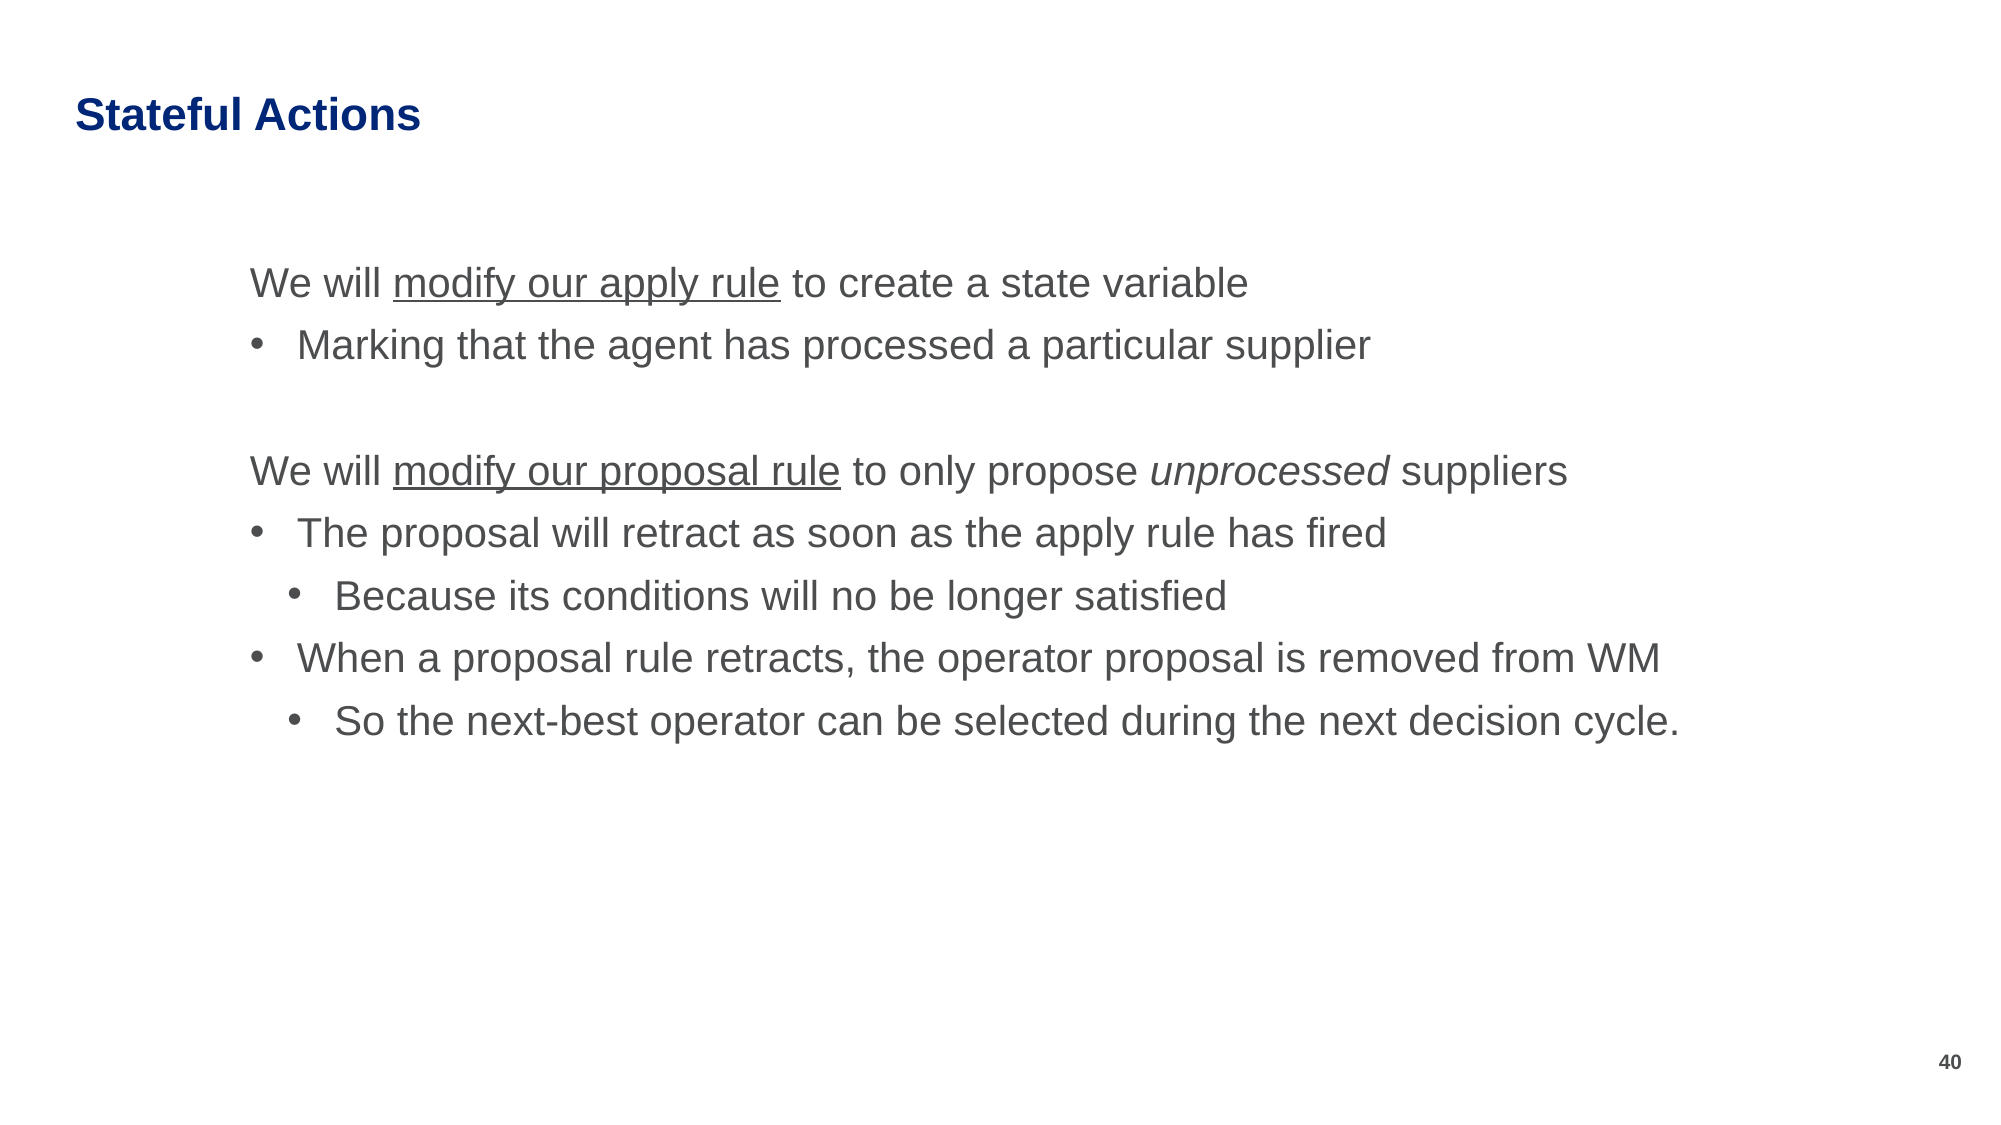

# Stateful Actions
We will modify our apply rule to create a state variable
Marking that the agent has processed a particular supplier

We will modify our proposal rule to only propose unprocessed suppliers
The proposal will retract as soon as the apply rule has fired
Because its conditions will no be longer satisfied
When a proposal rule retracts, the operator proposal is removed from WM
So the next-best operator can be selected during the next decision cycle.